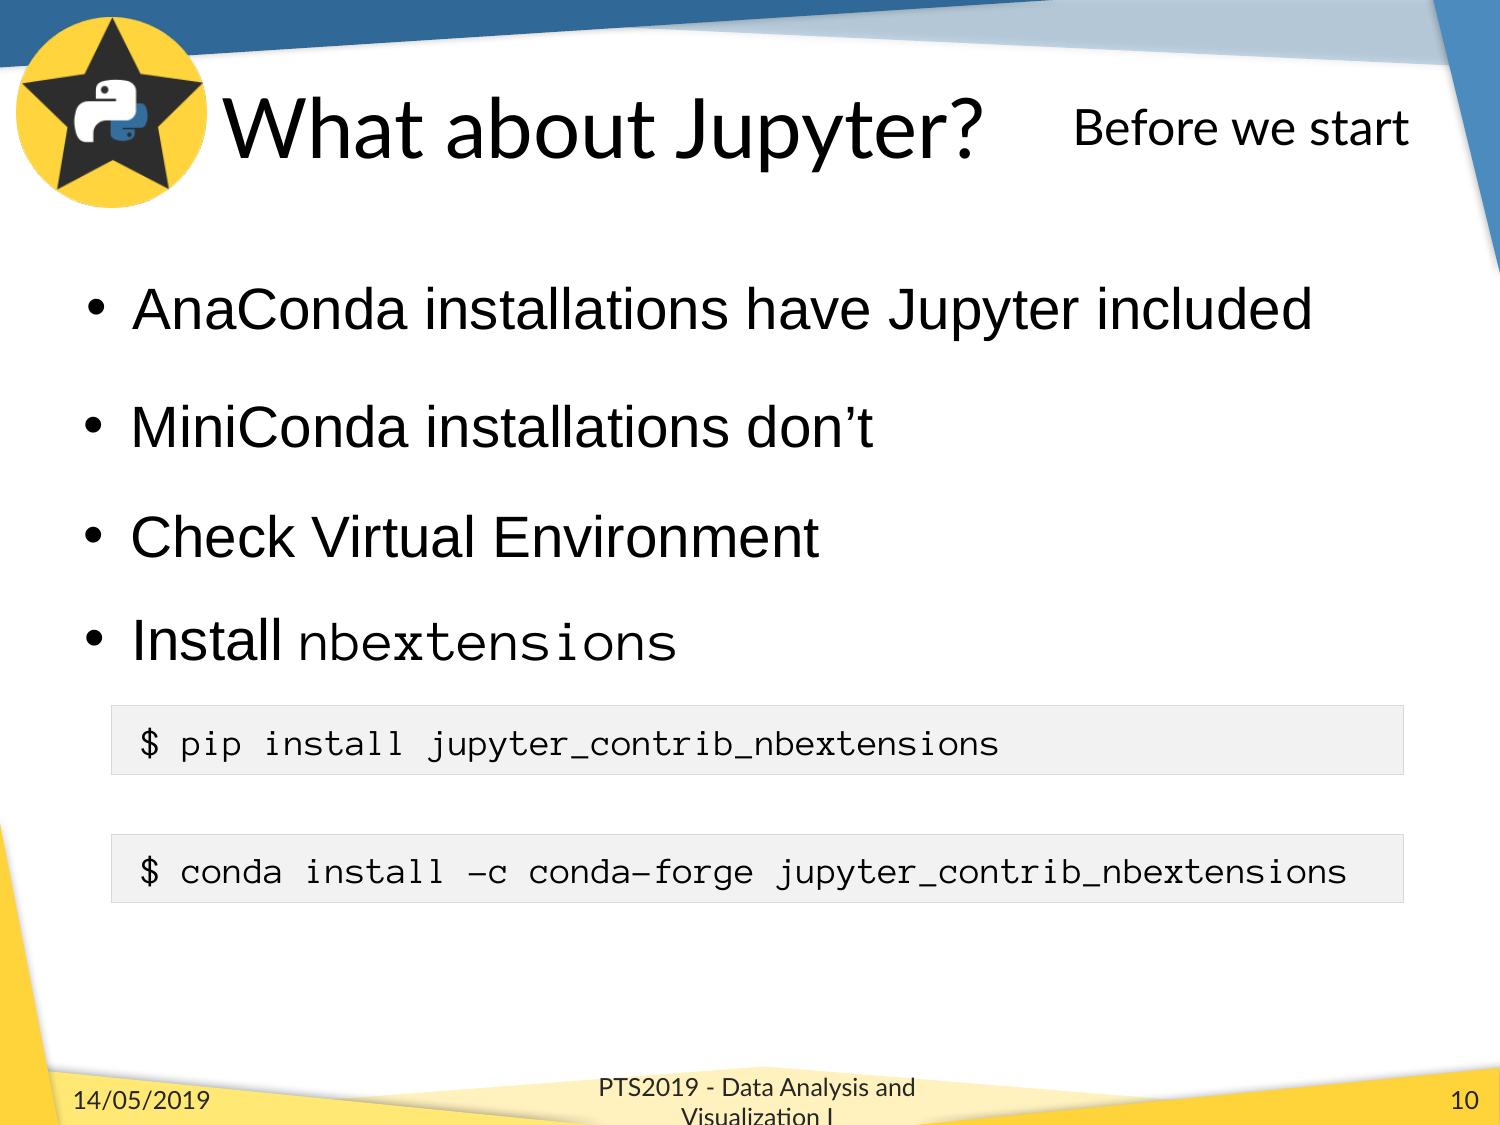

Before we start
# What about Jupyter?
AnaConda installations have Jupyter included
MiniConda installations don’t
Check Virtual Environment
Install nbextensions
$ pip install jupyter_contrib_nbextensions
$ conda install -c conda-forge jupyter_contrib_nbextensions
PTS2019 - Data Analysis and Visualization I
14/05/2019
10